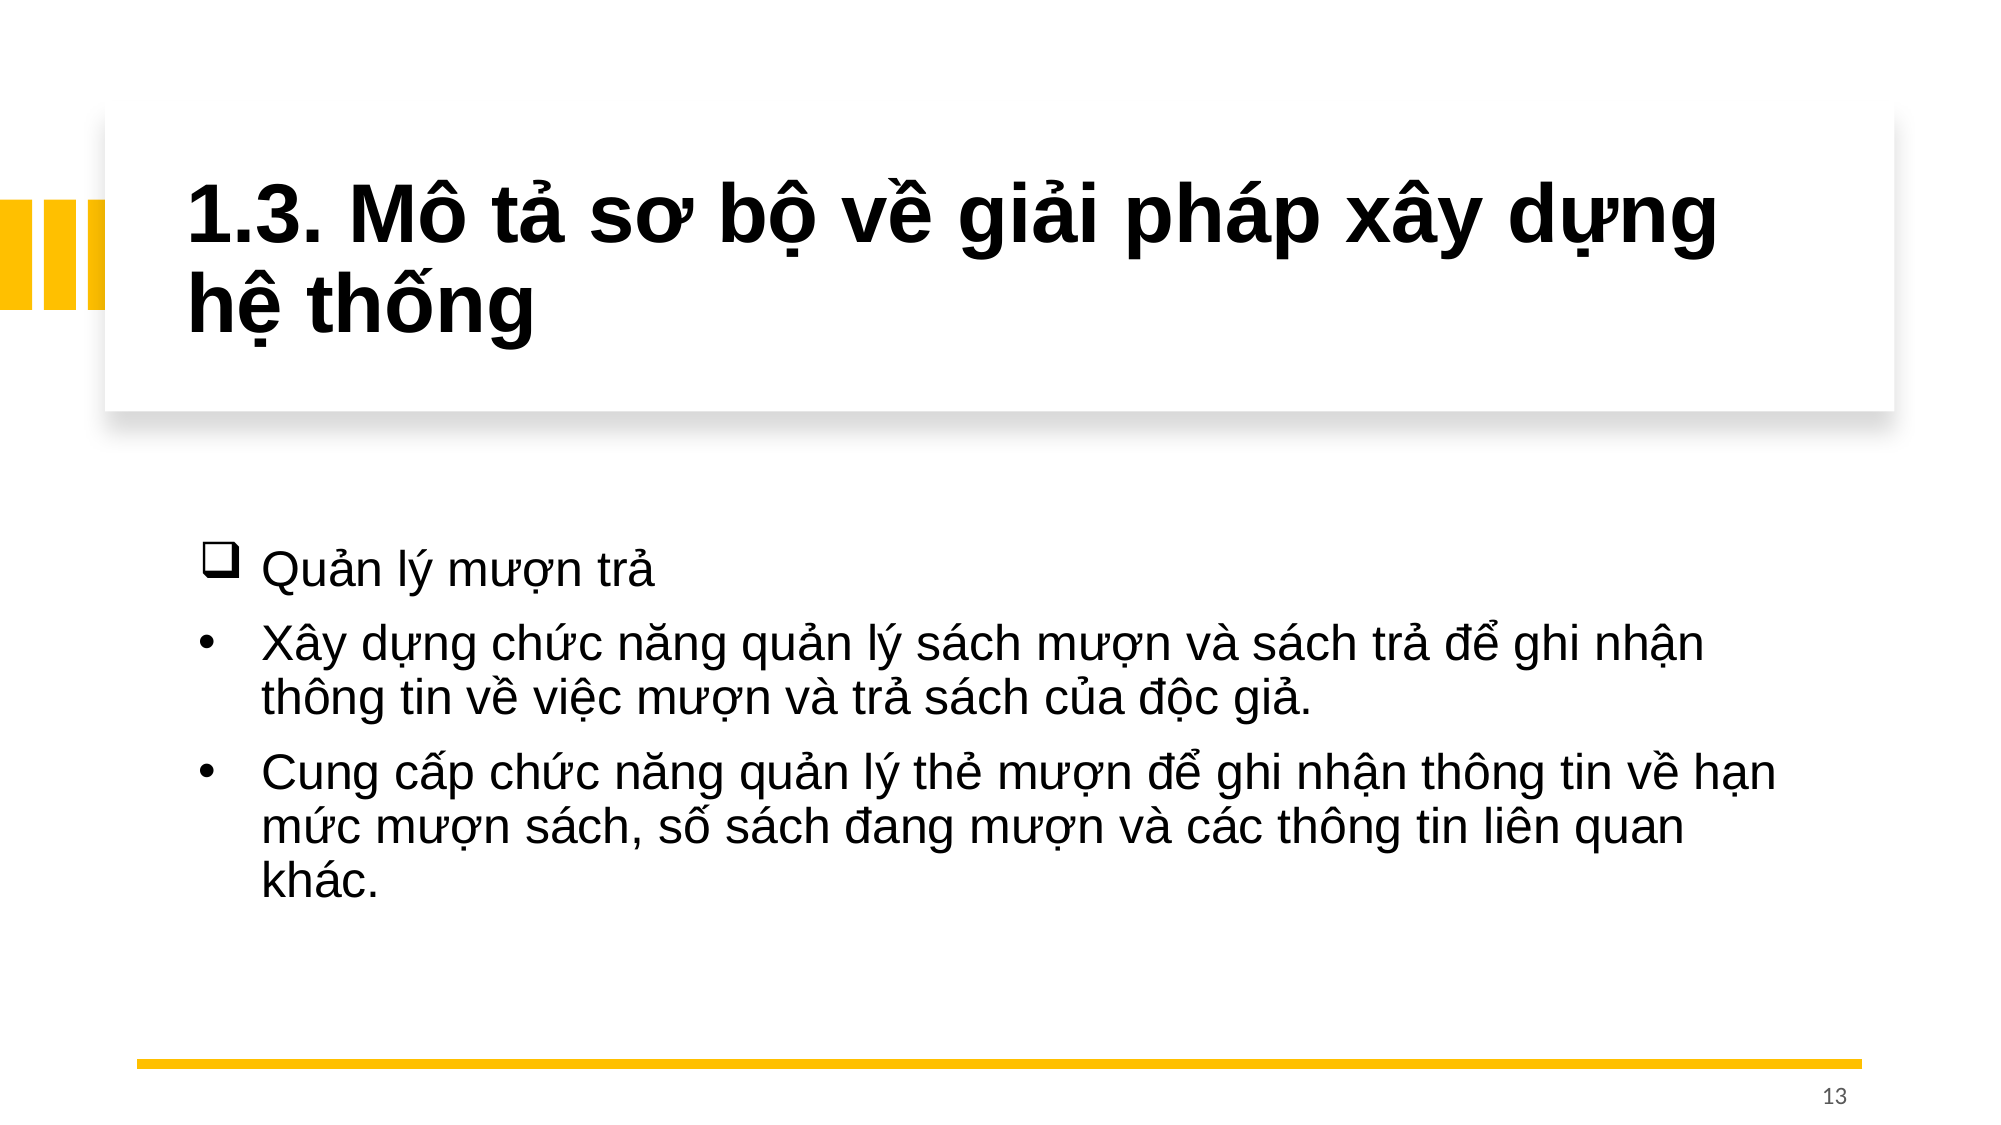

# 1.3. Mô tả sơ bộ về giải pháp xây dựng hệ thống

Quản lý mượn trả
Xây dựng chức năng quản lý sách mượn và sách trả để ghi nhận thông tin về việc mượn và trả sách của độc giả.
Cung cấp chức năng quản lý thẻ mượn để ghi nhận thông tin về hạn mức mượn sách, số sách đang mượn và các thông tin liên quan khác.
13